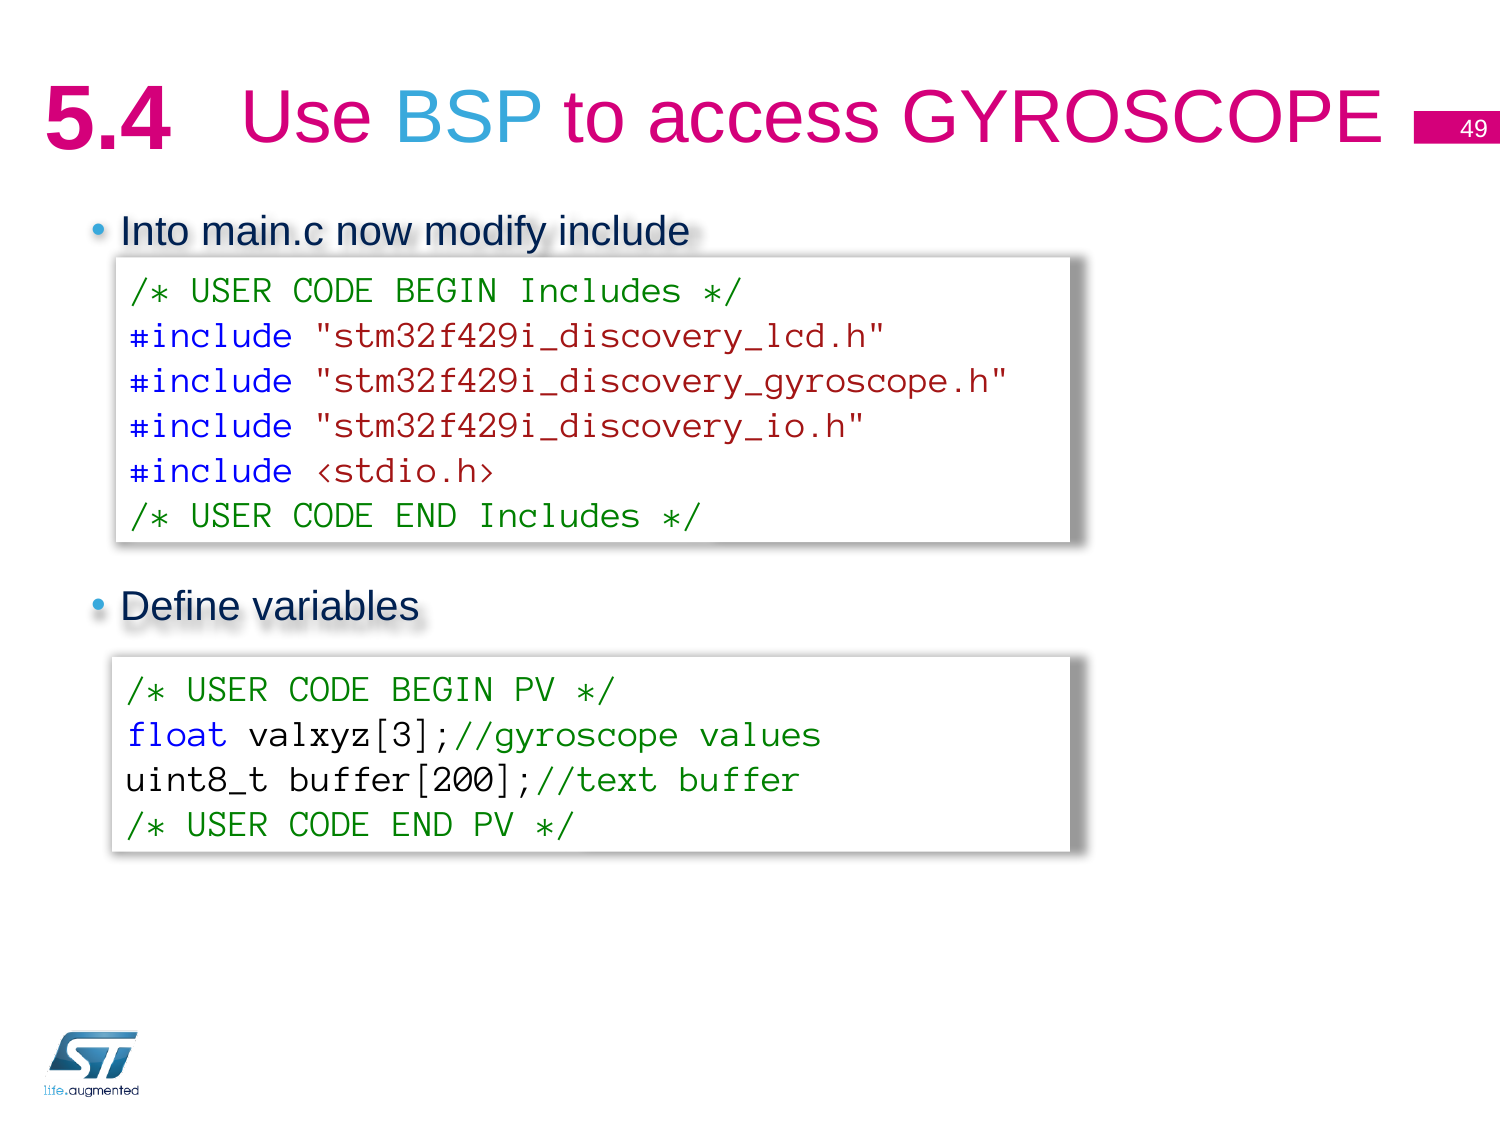

# Use BSP to access GYROSCOPE
5.4
49
Into main.c now modify include

Define variables
/* USER CODE BEGIN Includes */
#include "stm32f429i_discovery_lcd.h"
#include "stm32f429i_discovery_gyroscope.h"
#include "stm32f429i_discovery_io.h"
#include <stdio.h>
/* USER CODE END Includes */
/* USER CODE BEGIN PV */
float valxyz[3];//gyroscope values
uint8_t buffer[200];//text buffer
/* USER CODE END PV */